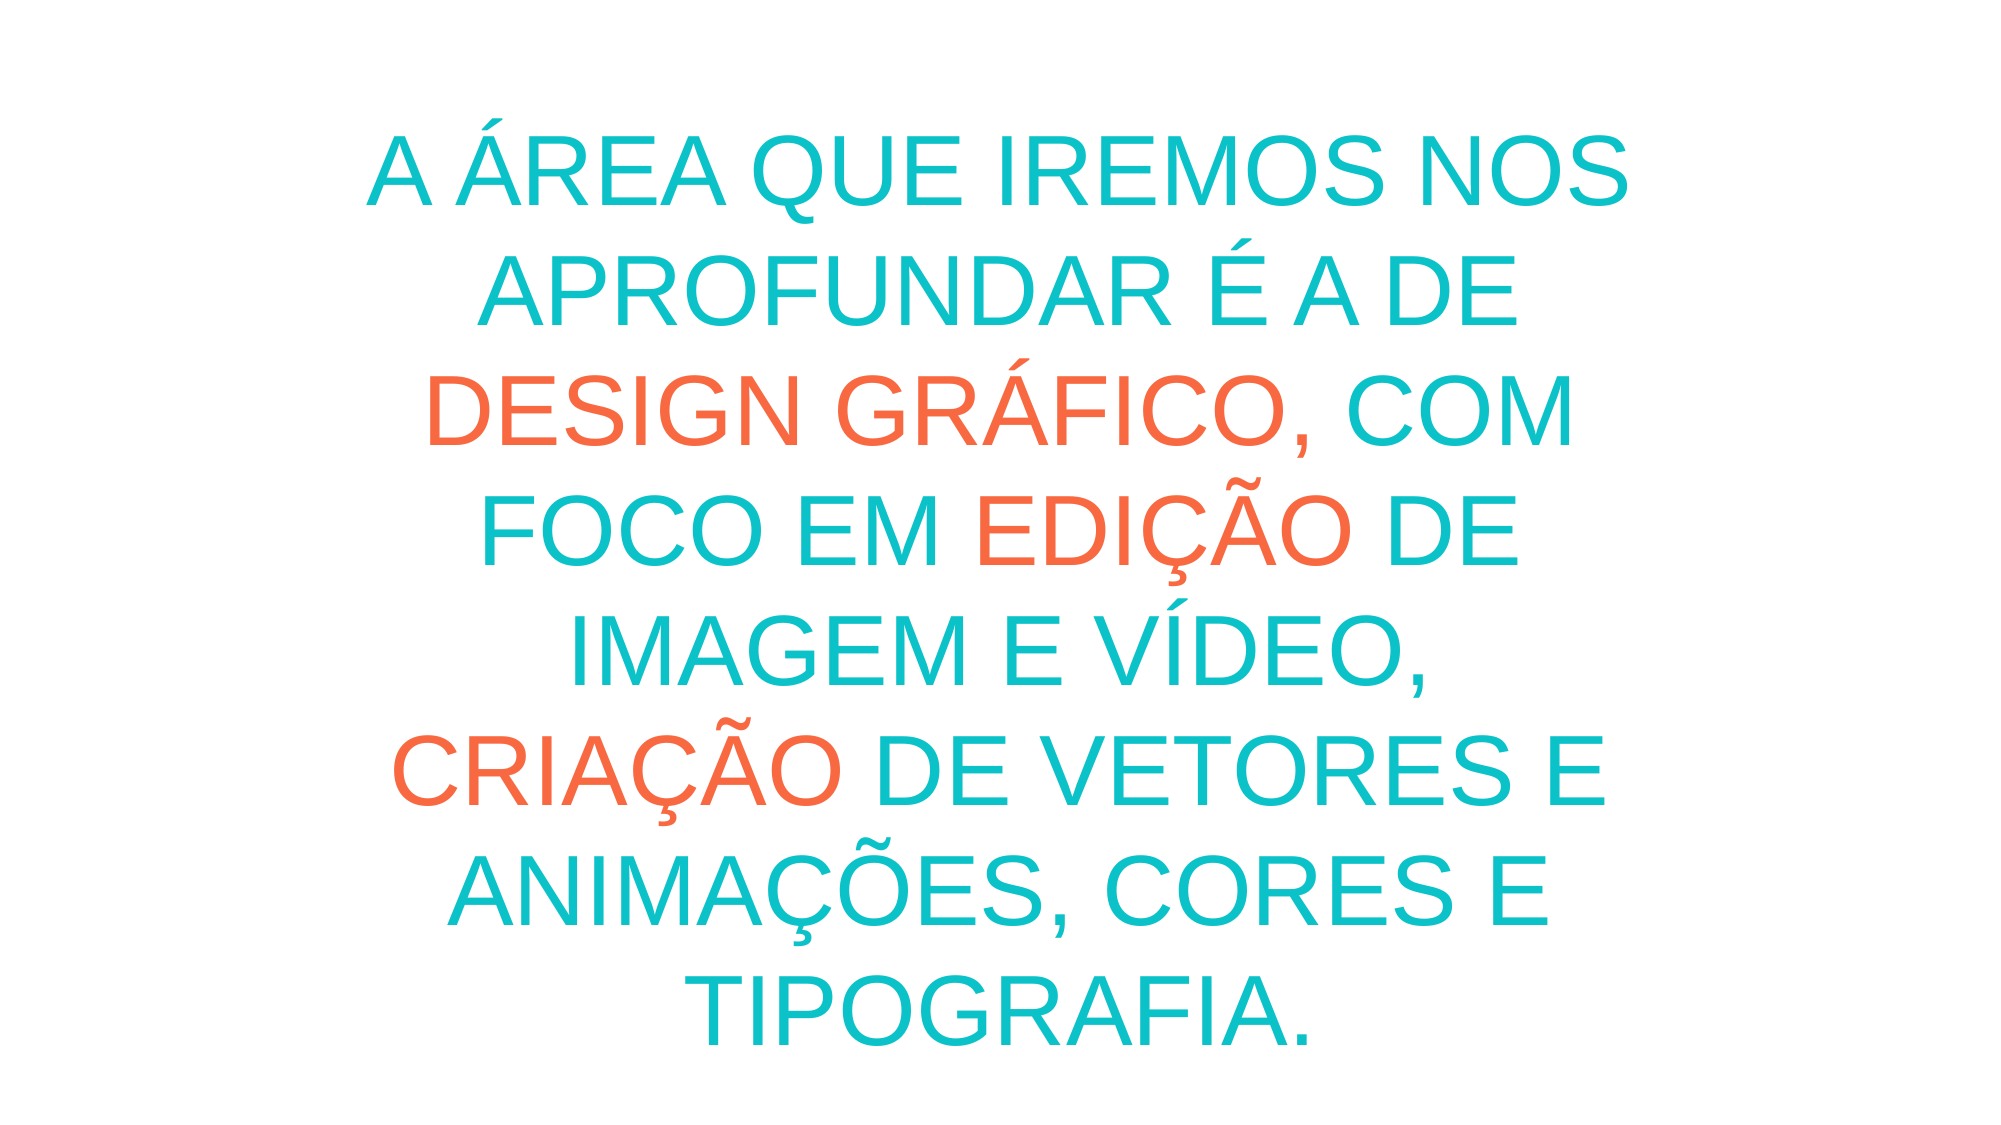

A ÁREA QUE IREMOS NOS APROFUNDAR É A DE DESIGN GRÁFICO, COM FOCO EM EDIÇÃO DE IMAGEM E VÍDEO, CRIAÇÃO DE VETORES E ANIMAÇÕES, CORES E TIPOGRAFIA.